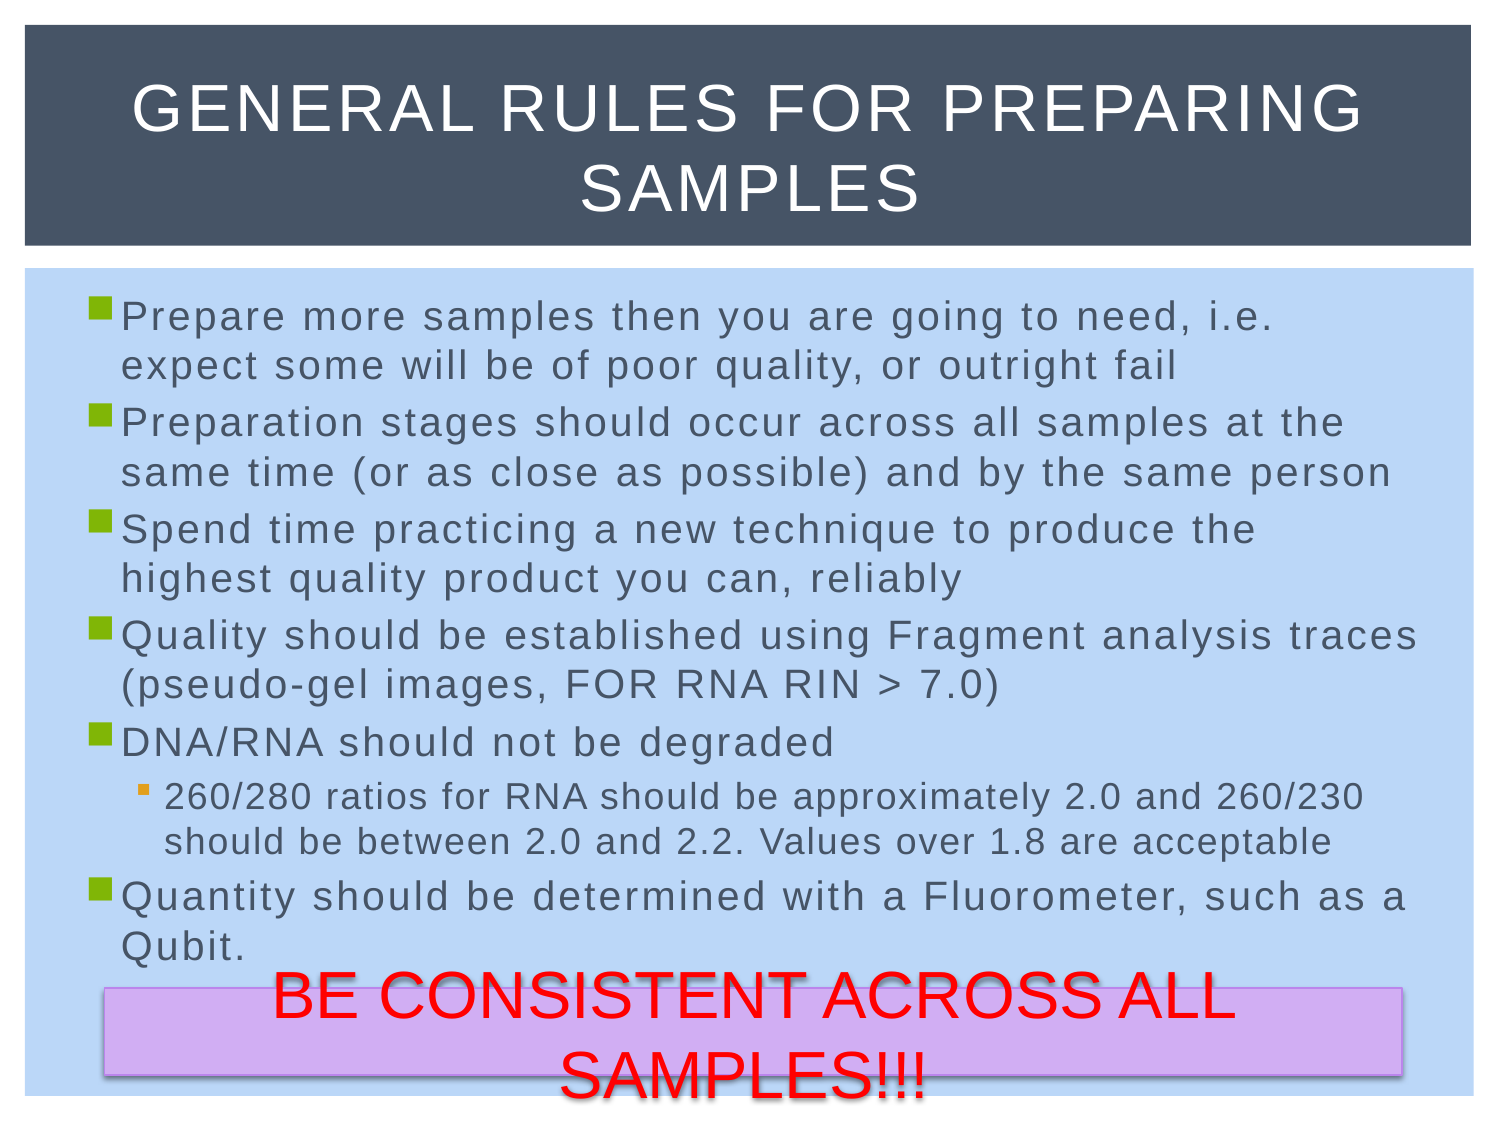

# General rules for preparing samples
Prepare more samples then you are going to need, i.e. expect some will be of poor quality, or outright fail
Preparation stages should occur across all samples at the same time (or as close as possible) and by the same person
Spend time practicing a new technique to produce the highest quality product you can, reliably
Quality should be established using Fragment analysis traces (pseudo-gel images, FOR RNA RIN > 7.0)
DNA/RNA should not be degraded
260/280 ratios for RNA should be approximately 2.0 and 260/230 should be between 2.0 and 2.2. Values over 1.8 are acceptable
Quantity should be determined with a Fluorometer, such as a Qubit.
BE CONSISTENT ACROSS ALL SAMPLES!!!